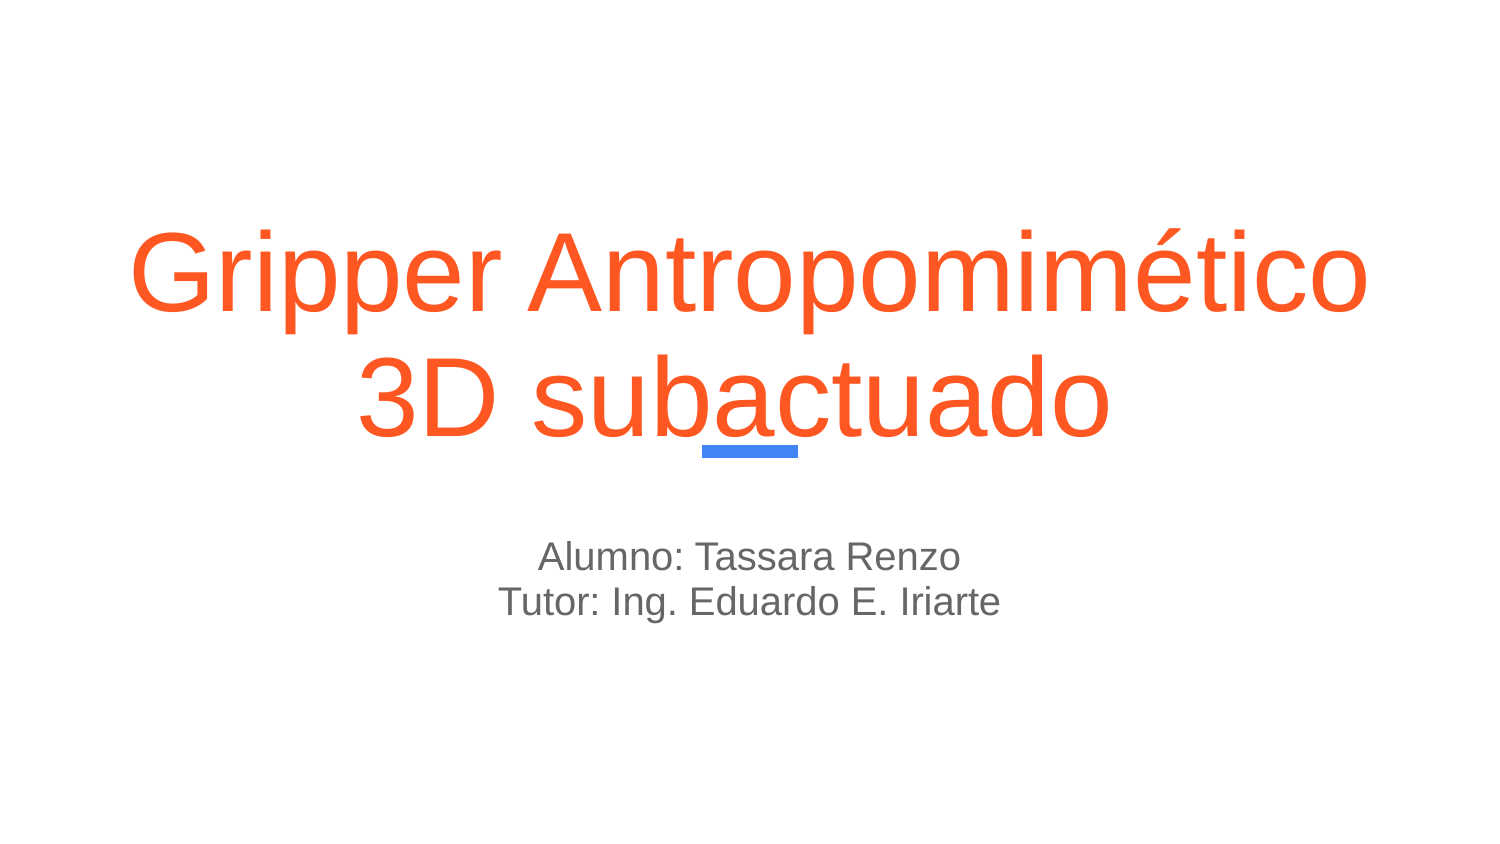

# Gripper Antropomimético 3D subactuado
Alumno: Tassara Renzo
Tutor: Ing. Eduardo E. Iriarte